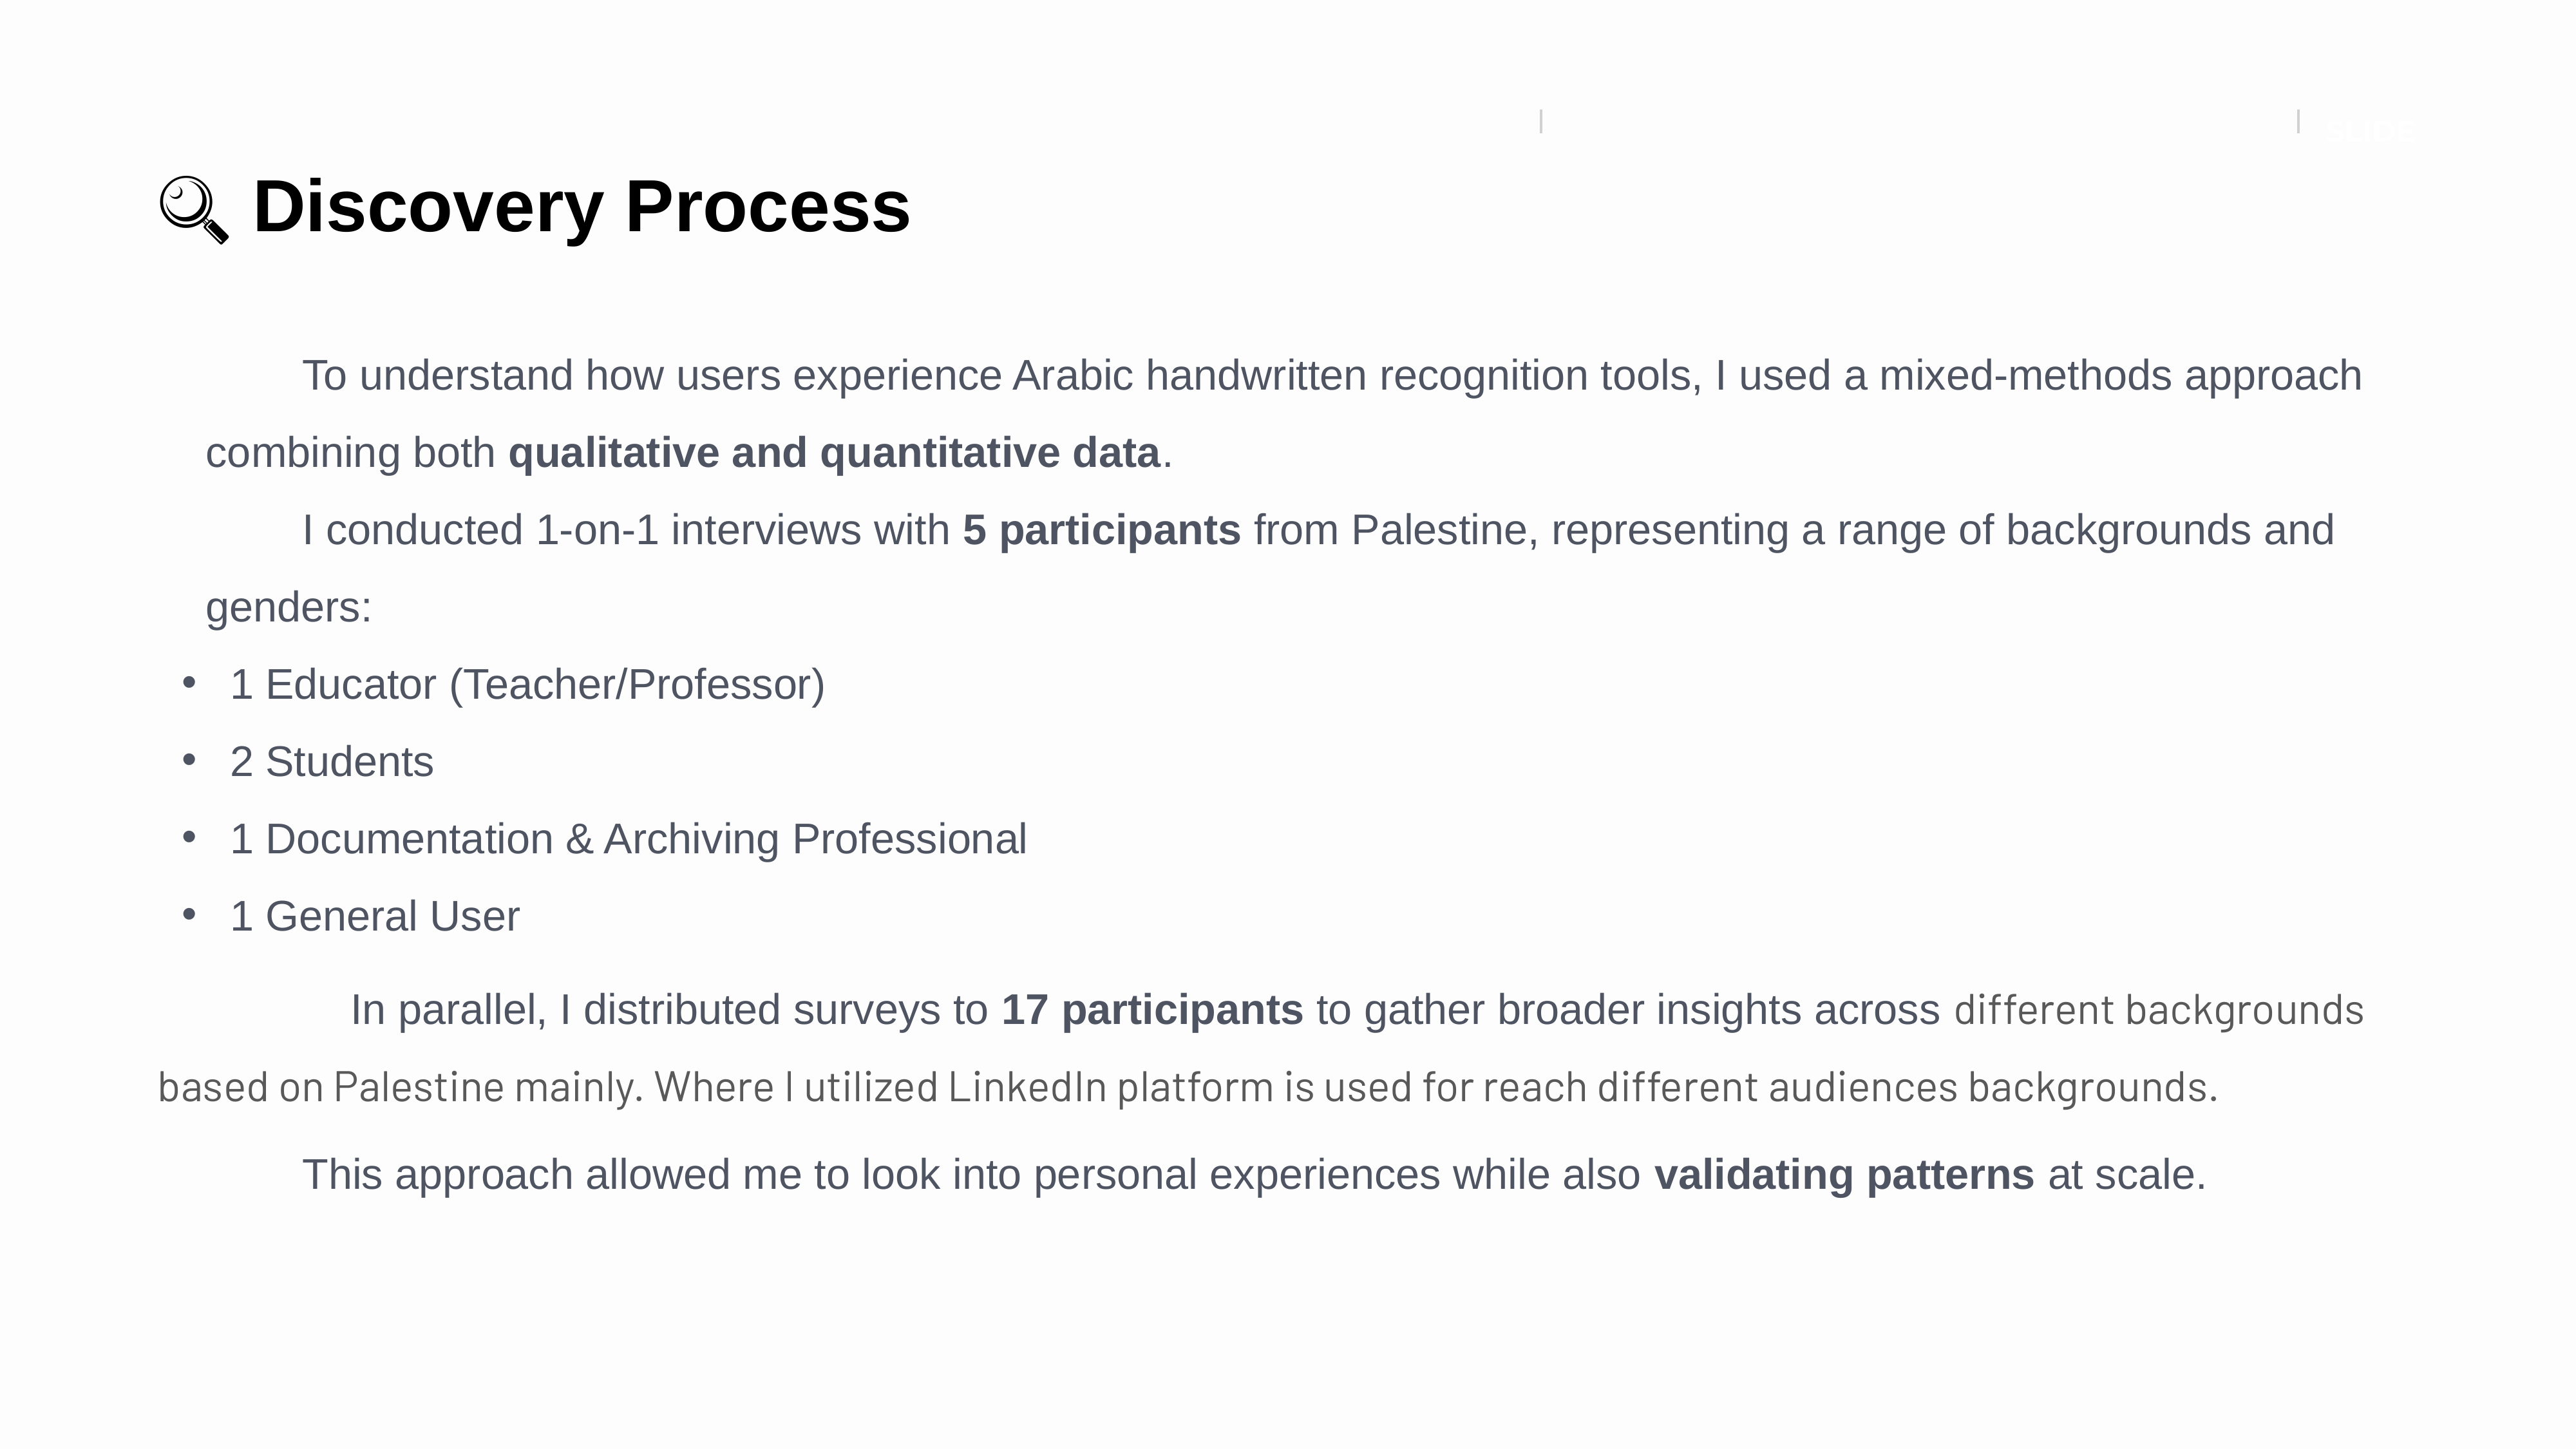

# 🔍 Discovery Process
		To understand how users experience Arabic handwritten recognition tools, I used a mixed-methods approach combining both qualitative and quantitative data.
		I conducted 1-on-1 interviews with 5 participants from Palestine, representing a range of backgrounds and genders:
1 Educator (Teacher/Professor)
2 Students
1 Documentation & Archiving Professional
1 General User
		In parallel, I distributed surveys to 17 participants to gather broader insights across different backgrounds based on Palestine mainly. Where I utilized LinkedIn platform is used for reach different audiences backgrounds.
		This approach allowed me to look into personal experiences while also validating patterns at scale.